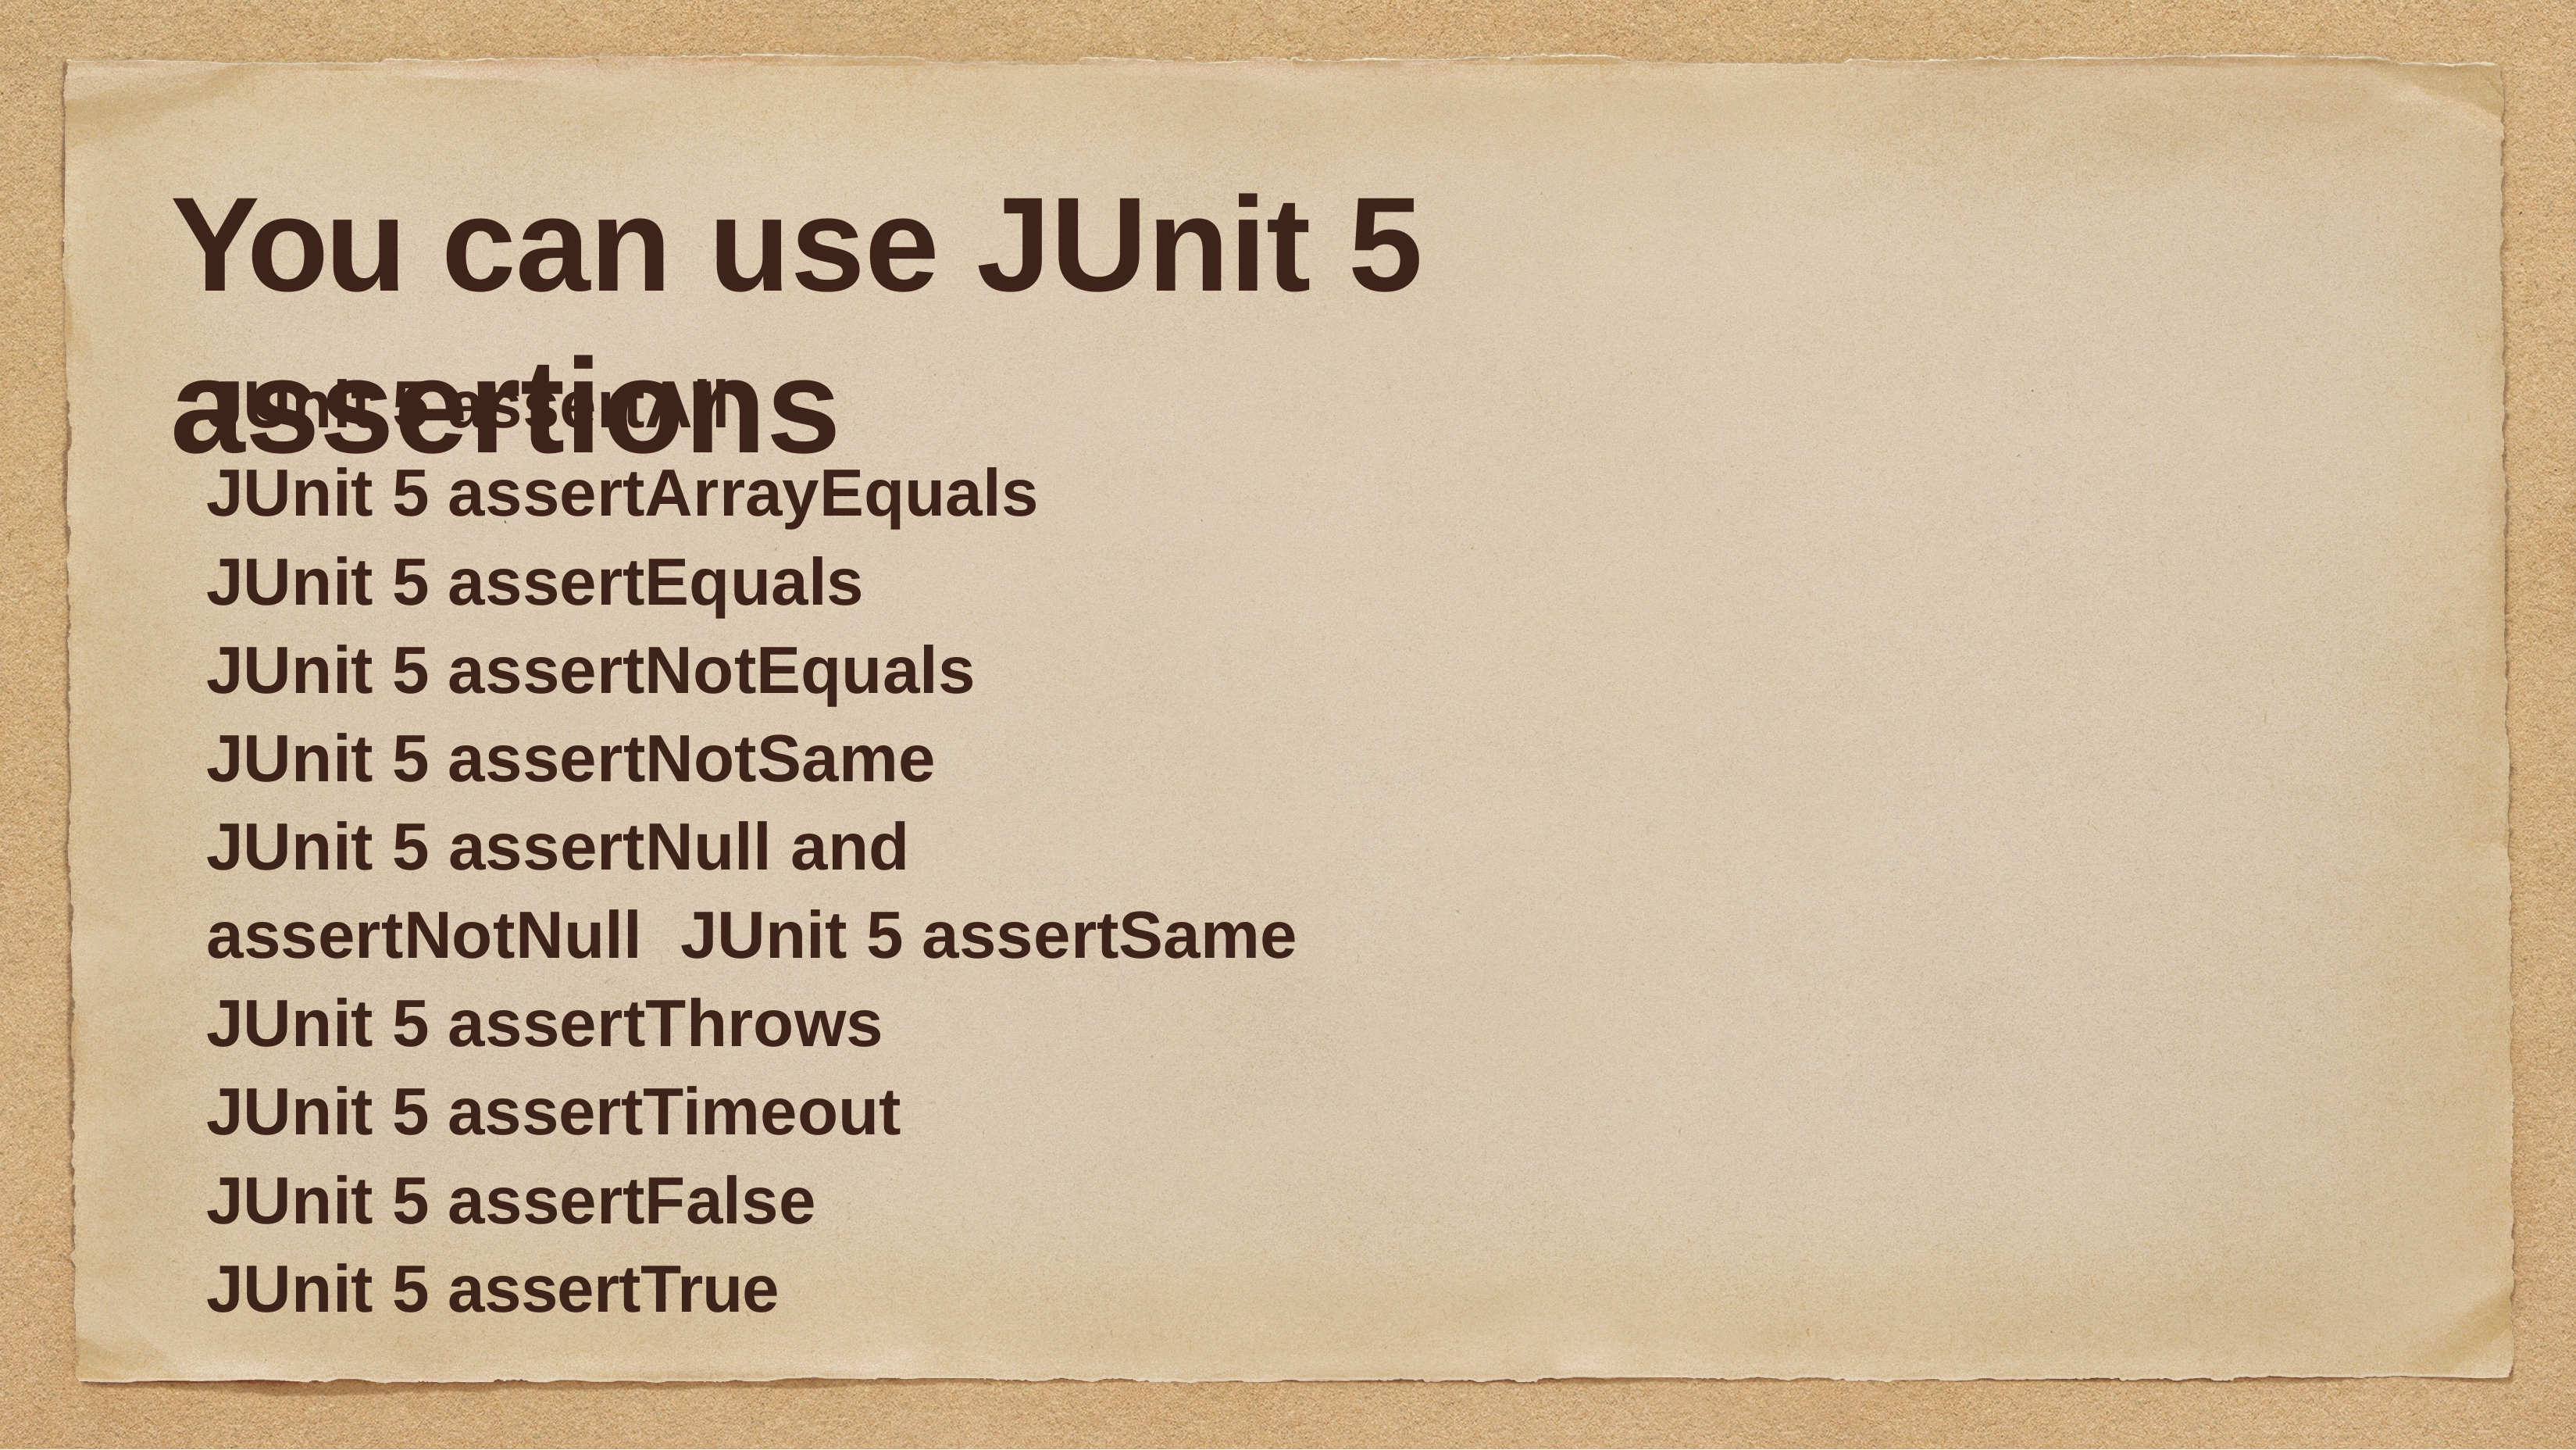

# You can use JUnit 5 assertions
JUnit 5 assertAll
JUnit 5 assertArrayEquals
JUnit 5 assertEquals
JUnit 5 assertNotEquals
JUnit 5 assertNotSame
JUnit 5 assertNull and assertNotNull  JUnit 5 assertSame
JUnit 5 assertThrows
JUnit 5 assertTimeout
JUnit 5 assertFalse
JUnit 5 assertTrue